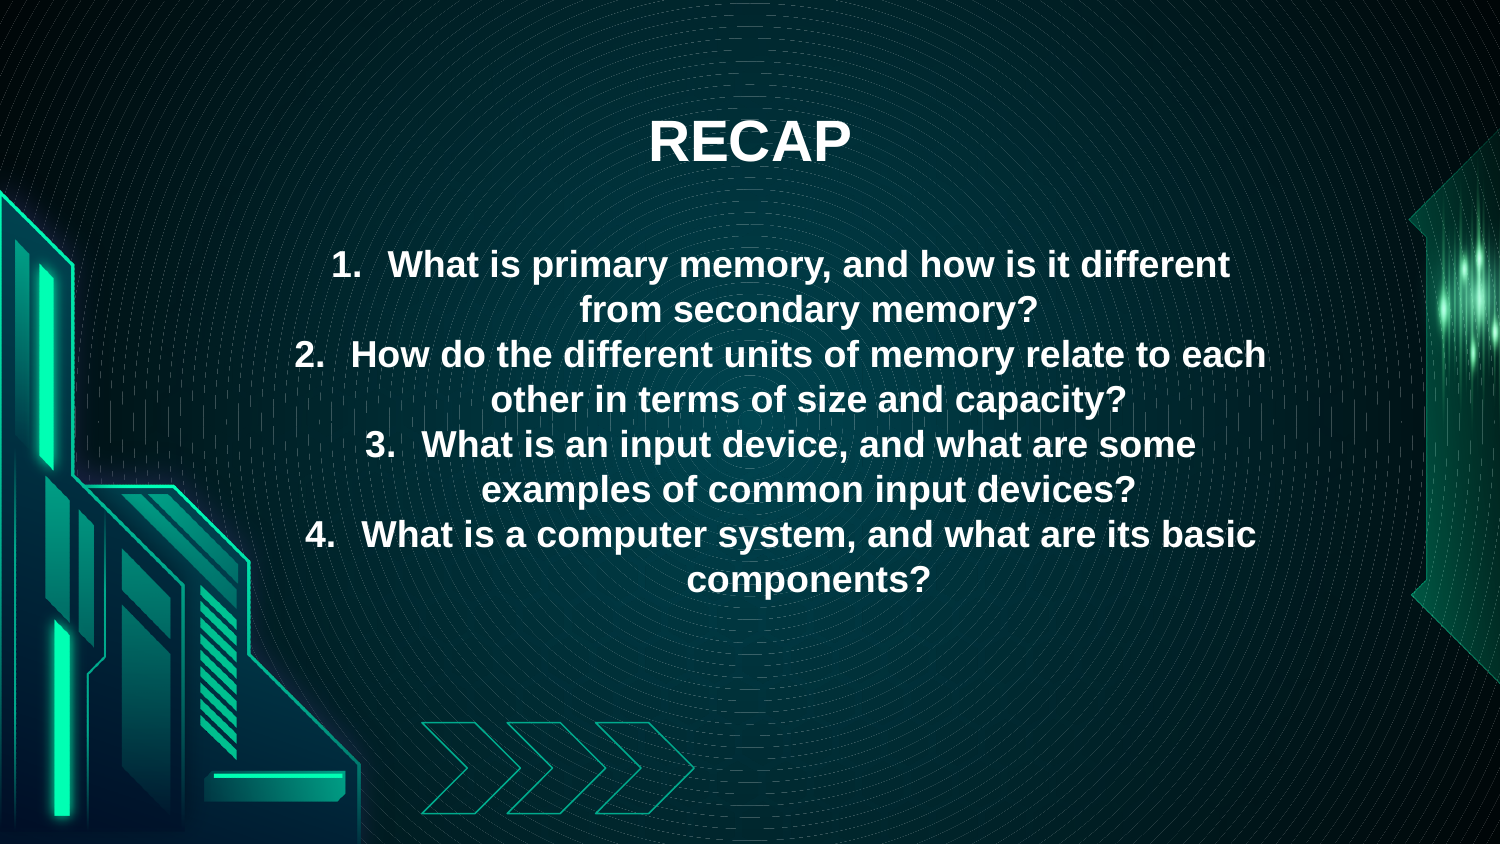

# RECAP
What is primary memory, and how is it different from secondary memory?
How do the different units of memory relate to each other in terms of size and capacity?
What is an input device, and what are some examples of common input devices?
What is a computer system, and what are its basic components?